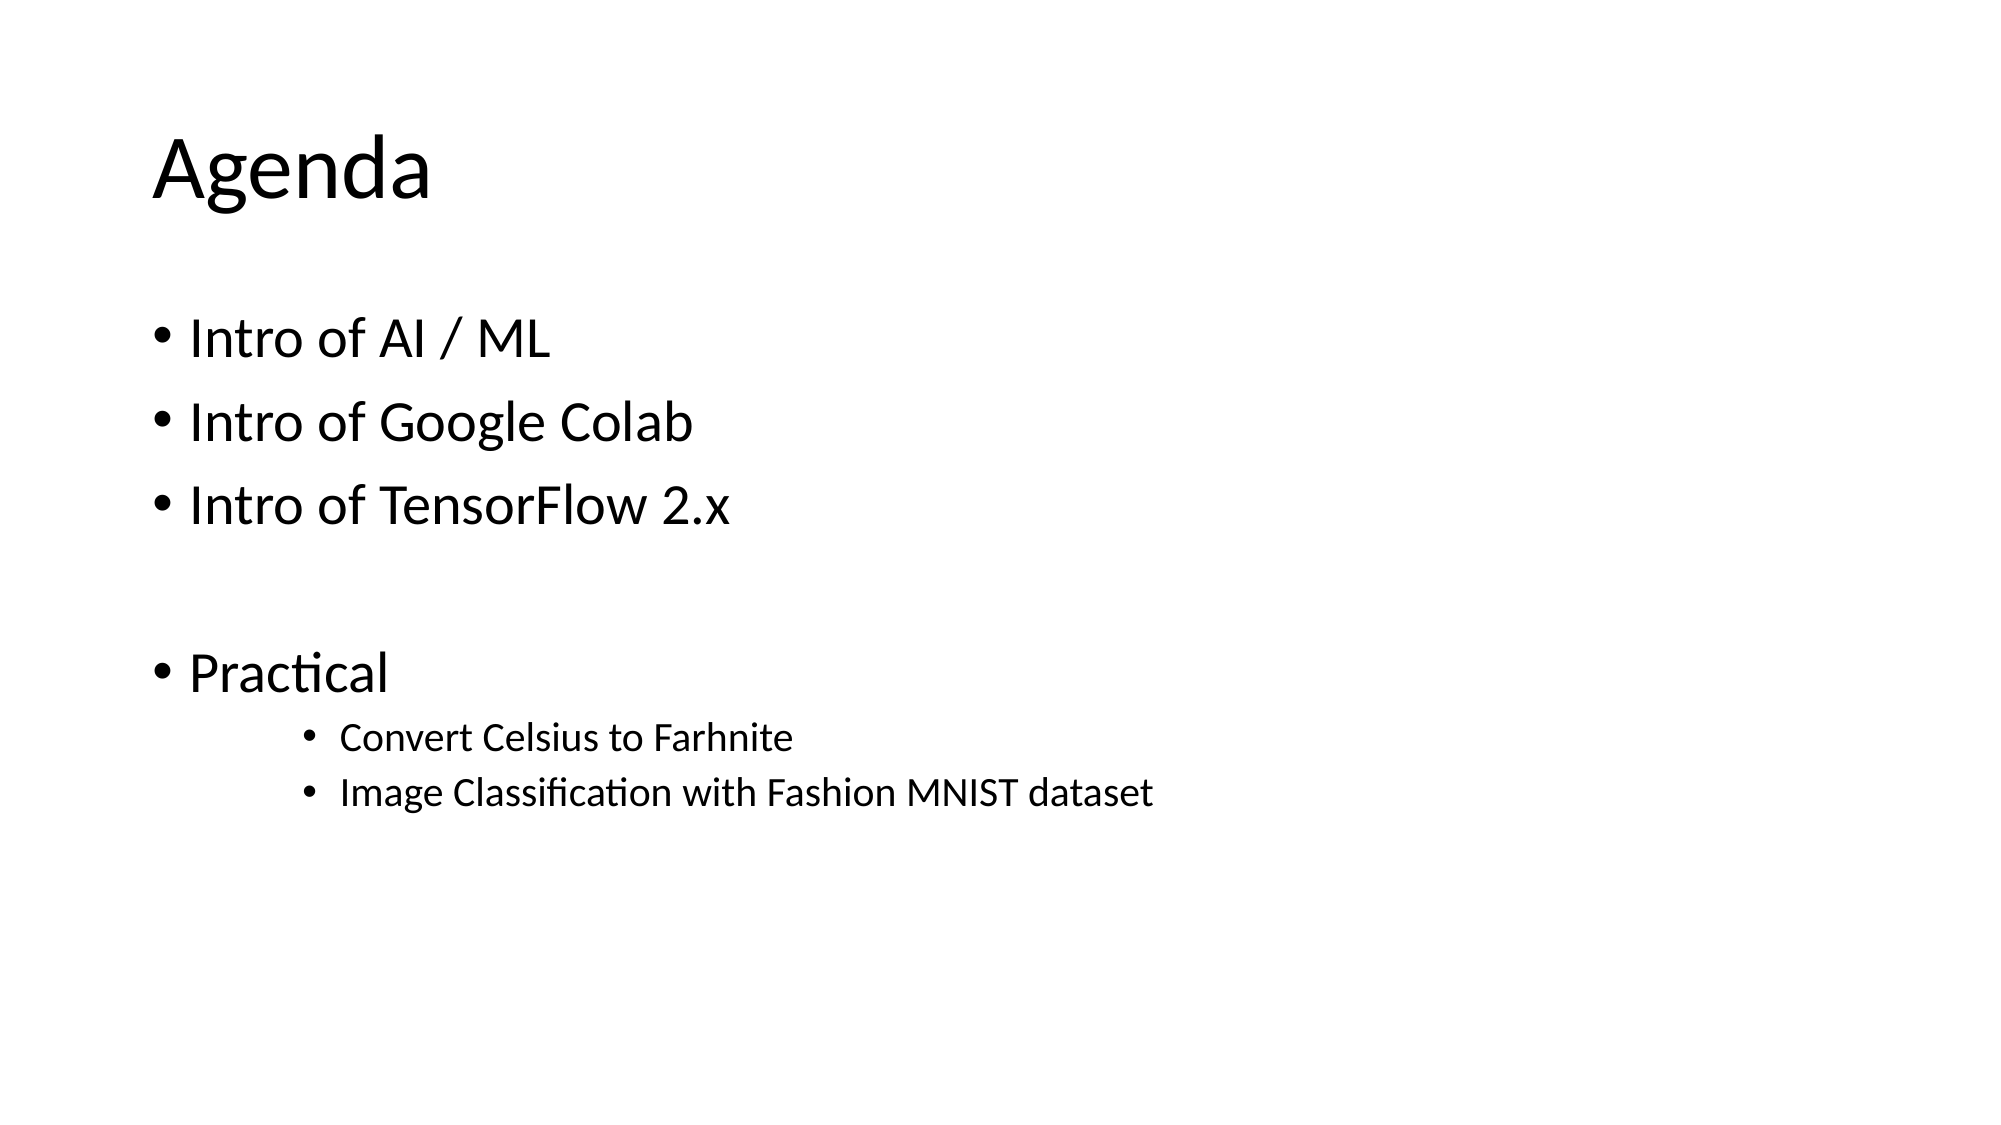

# Agenda
Intro of AI / ML
Intro of Google Colab
Intro of TensorFlow 2.x

Practical
Convert Celsius to Farhnite
Image Classification with Fashion MNIST dataset